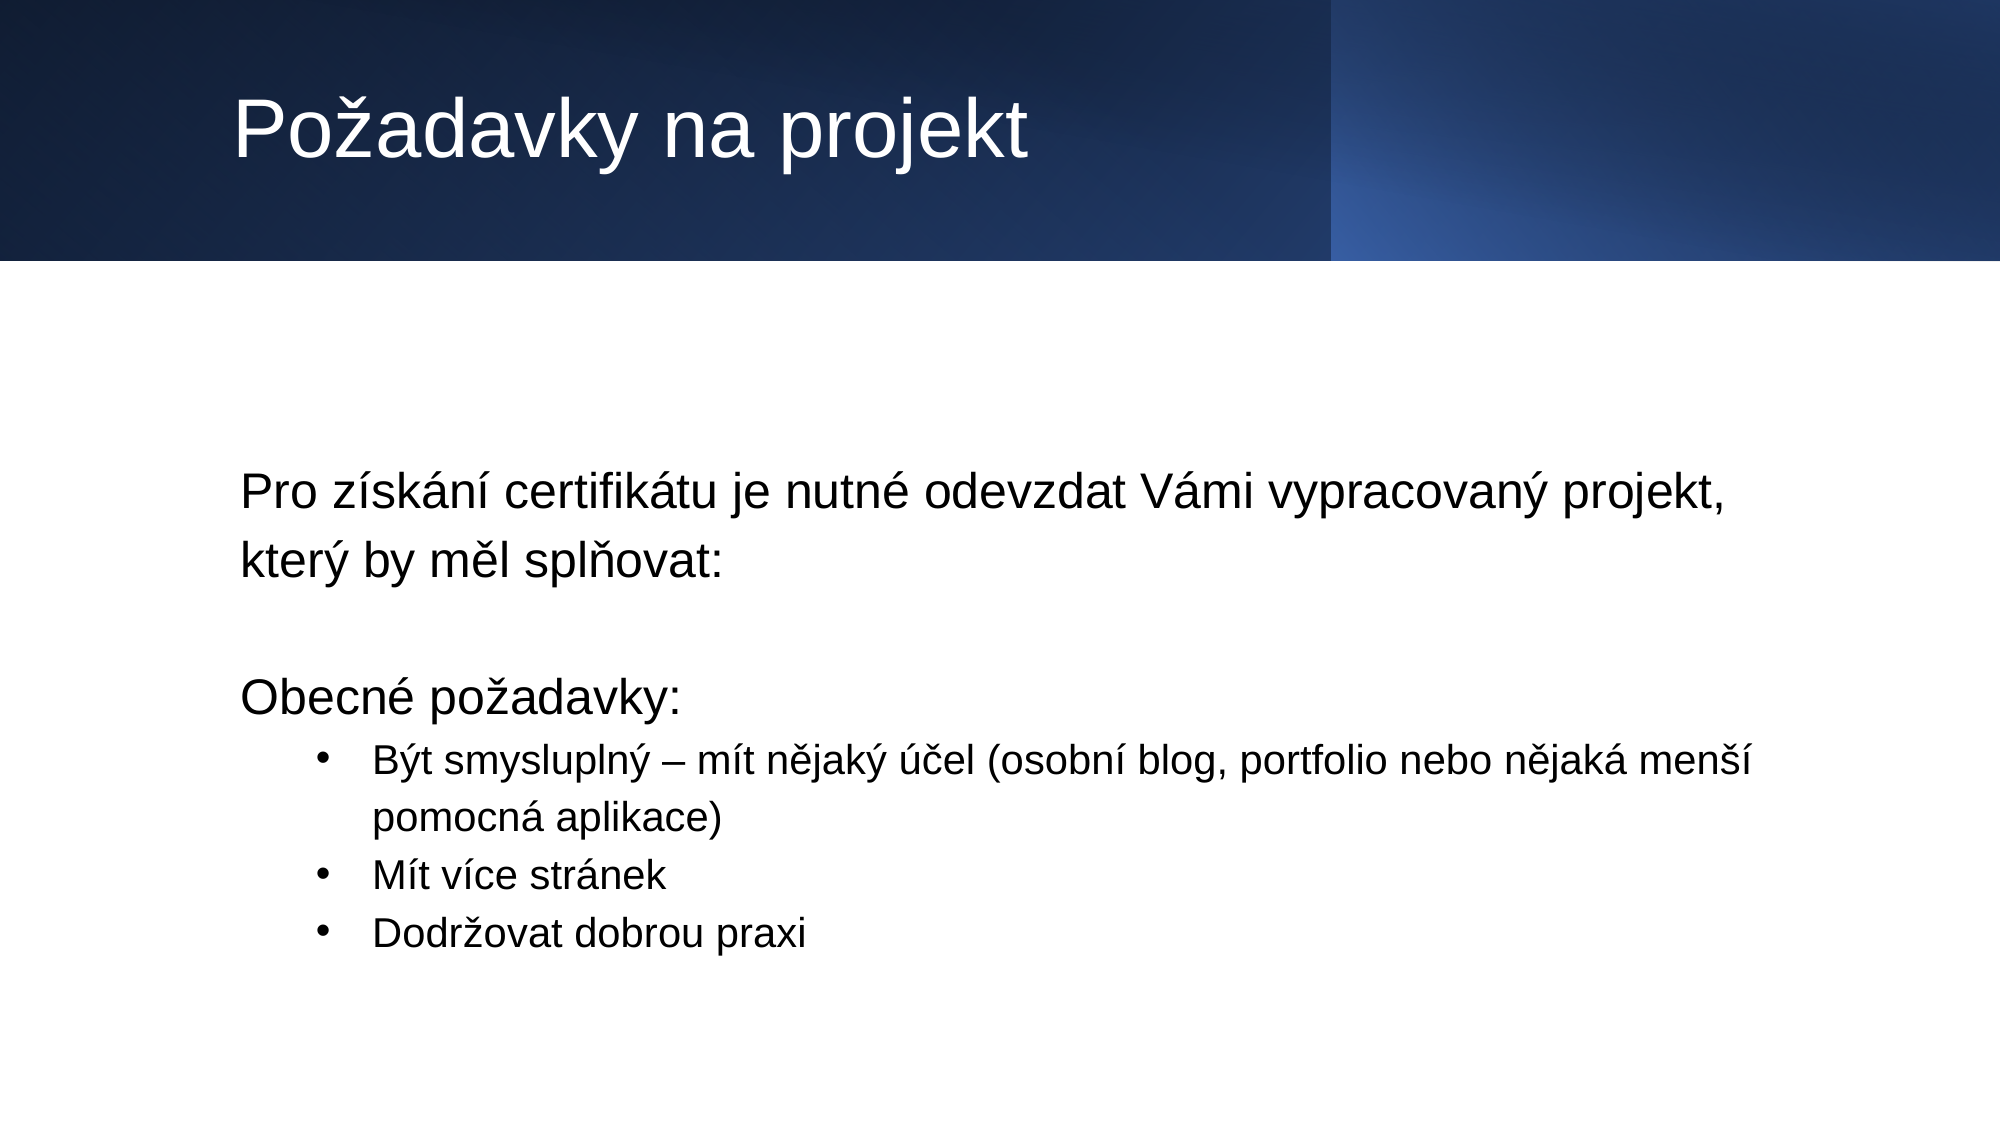

# Požadavky na projekt
Pro získání certifikátu je nutné odevzdat Vámi vypracovaný projekt, který by měl splňovat:

Obecné požadavky:
Být smysluplný – mít nějaký účel (osobní blog, portfolio nebo nějaká menší pomocná aplikace)
Mít více stránek
Dodržovat dobrou praxi